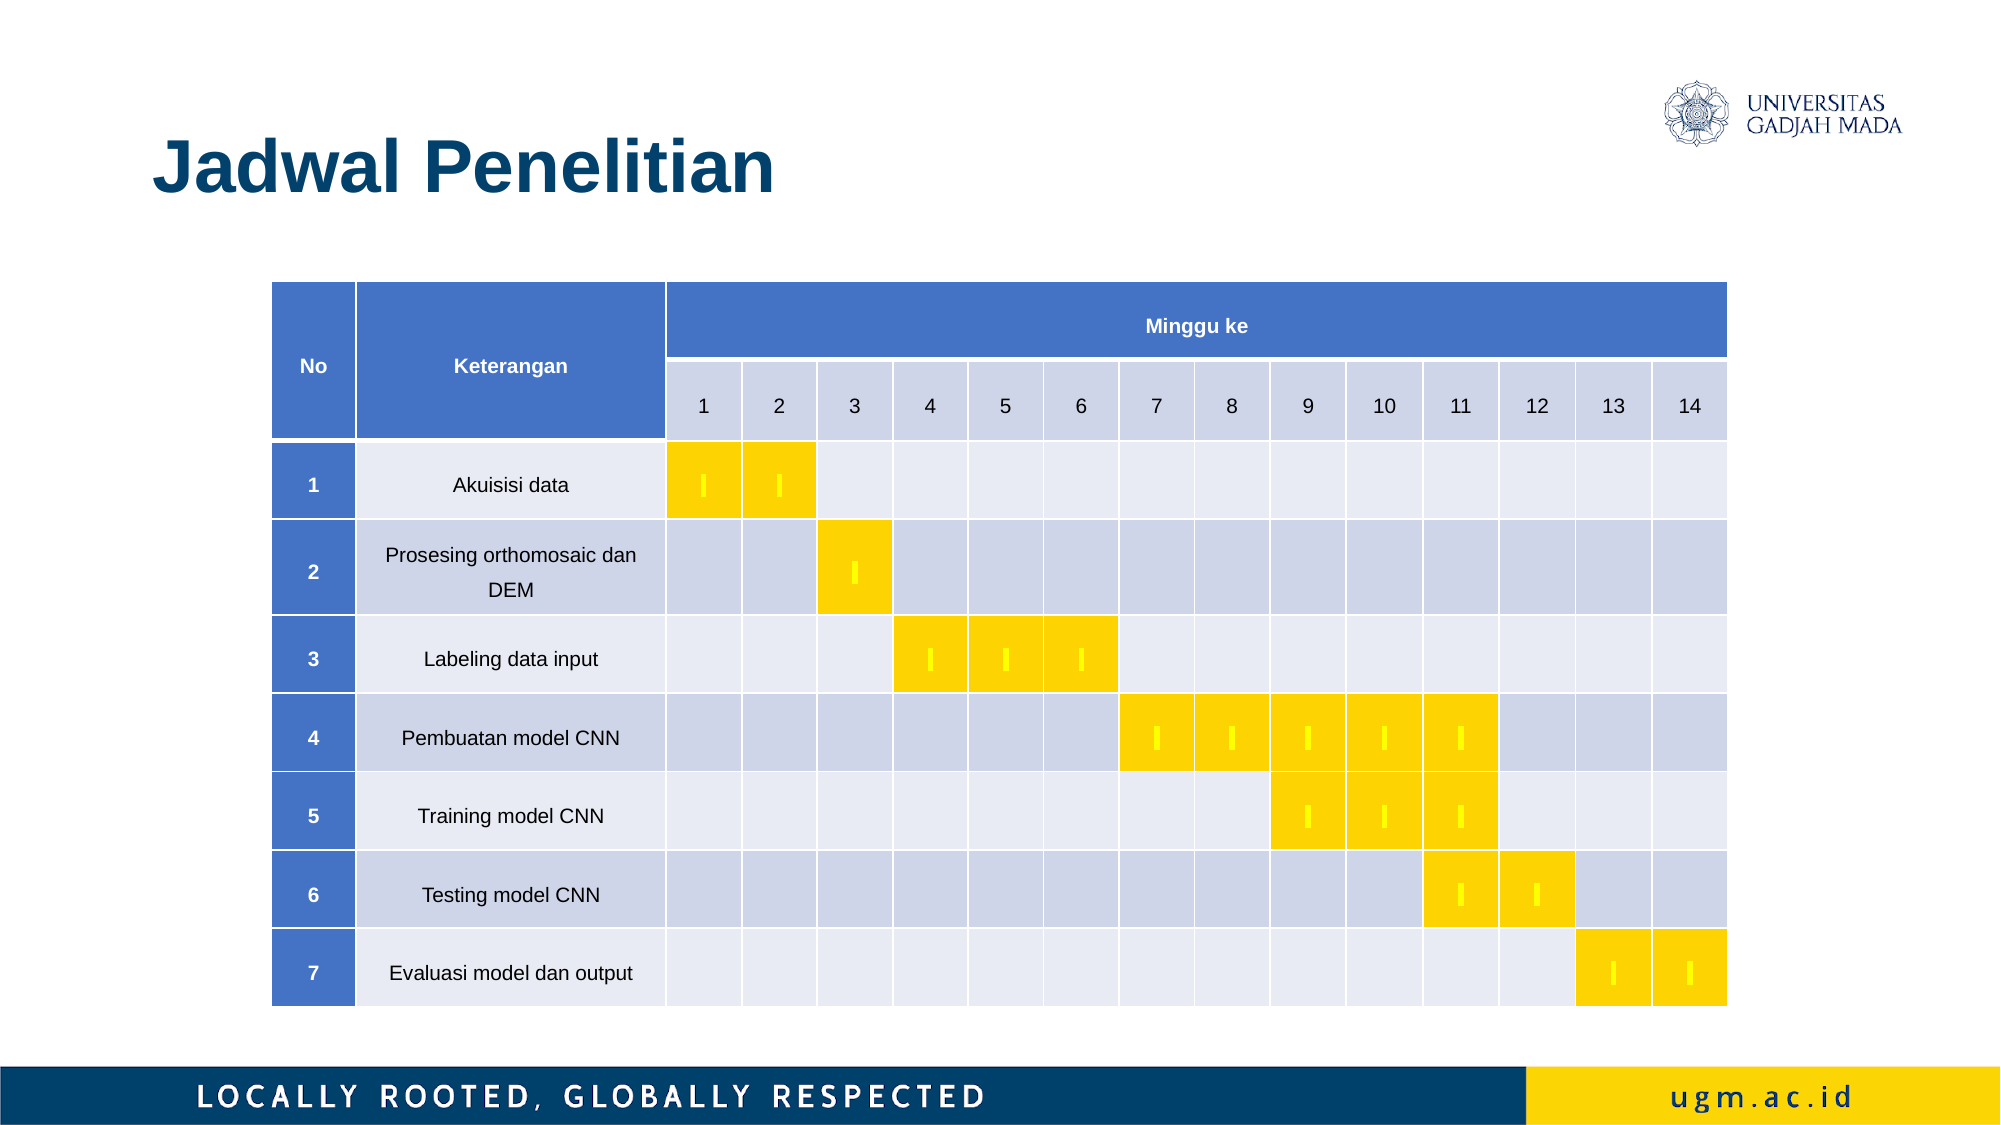

# Jadwal Penelitian
| No | Keterangan | Minggu ke |  |  |  |  |  |  |  |  |  |  |  |  |  |
| --- | --- | --- | --- | --- | --- | --- | --- | --- | --- | --- | --- | --- | --- | --- | --- |
|  |  | 1 | 2 | 3 | 4 | 5 | 6 | 7 | 8 | 9 | 10 | 11 | 12 | 13 | 14 |
| 1 | Akuisisi data |  |  |  |  |  |  |  |  |  |  |  |  |  |  |
| 2 | Prosesing orthomosaic dan DEM |  |  |  |  |  |  |  |  |  |  |  |  |  |  |
| 3 | Labeling data input |  |  |  |  |  |  |  |  |  |  |  |  |  |  |
| 4 | Pembuatan model CNN |  |  |  |  |  |  |  |  |  |  |  |  |  |  |
| 5 | Training model CNN |  |  |  |  |  |  |  |  |  |  |  |  |  |  |
| 6 | Testing model CNN |  |  |  |  |  |  |  |  |  |  |  |  |  |  |
| 7 | Evaluasi model dan output |  |  |  |  |  |  |  |  |  |  |  |  |  |  |